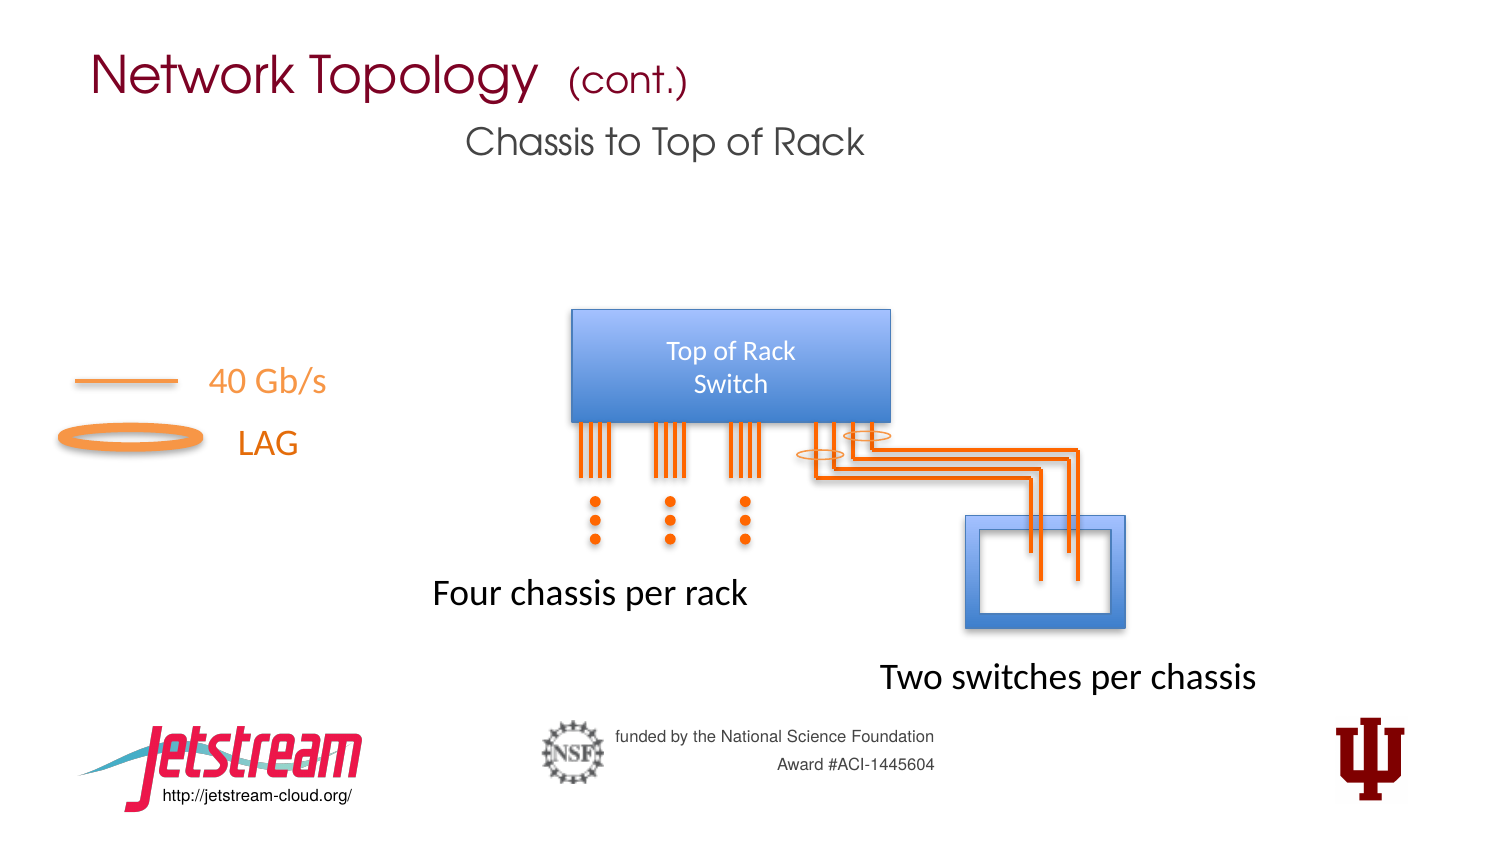

# Network Topology  (cont.) Chassis to Top of Rack
Top of Rack
Switch
40 Gb/s
LAG

Four chassis per rack
Two switches per chassis